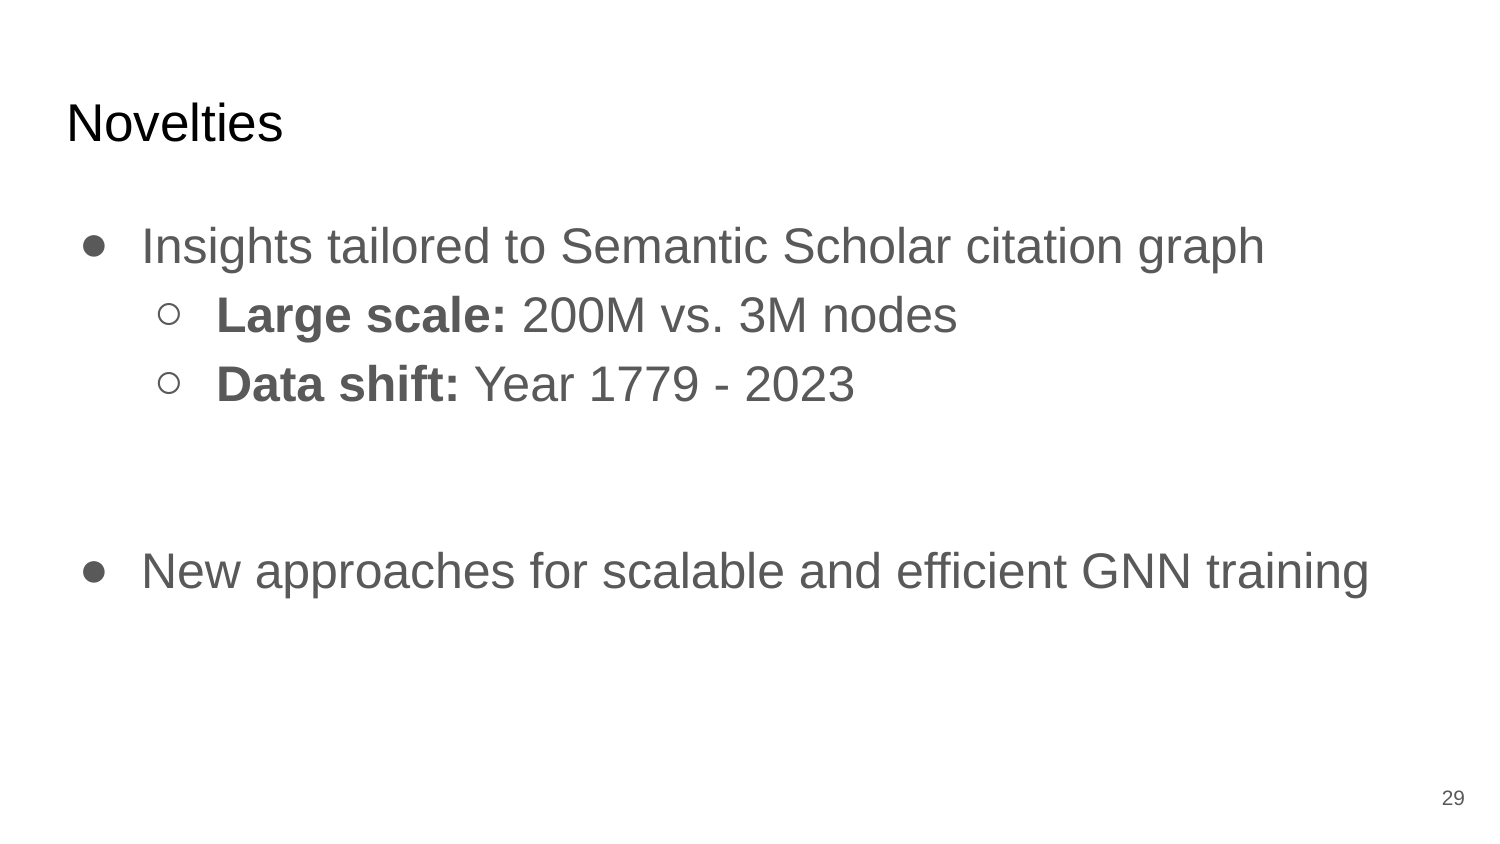

# Novelties
Insights tailored to Semantic Scholar citation graph
Large scale: 200M vs. 3M nodes
Data shift: Year 1779 - 2023

New approaches for scalable and efficient GNN training

29